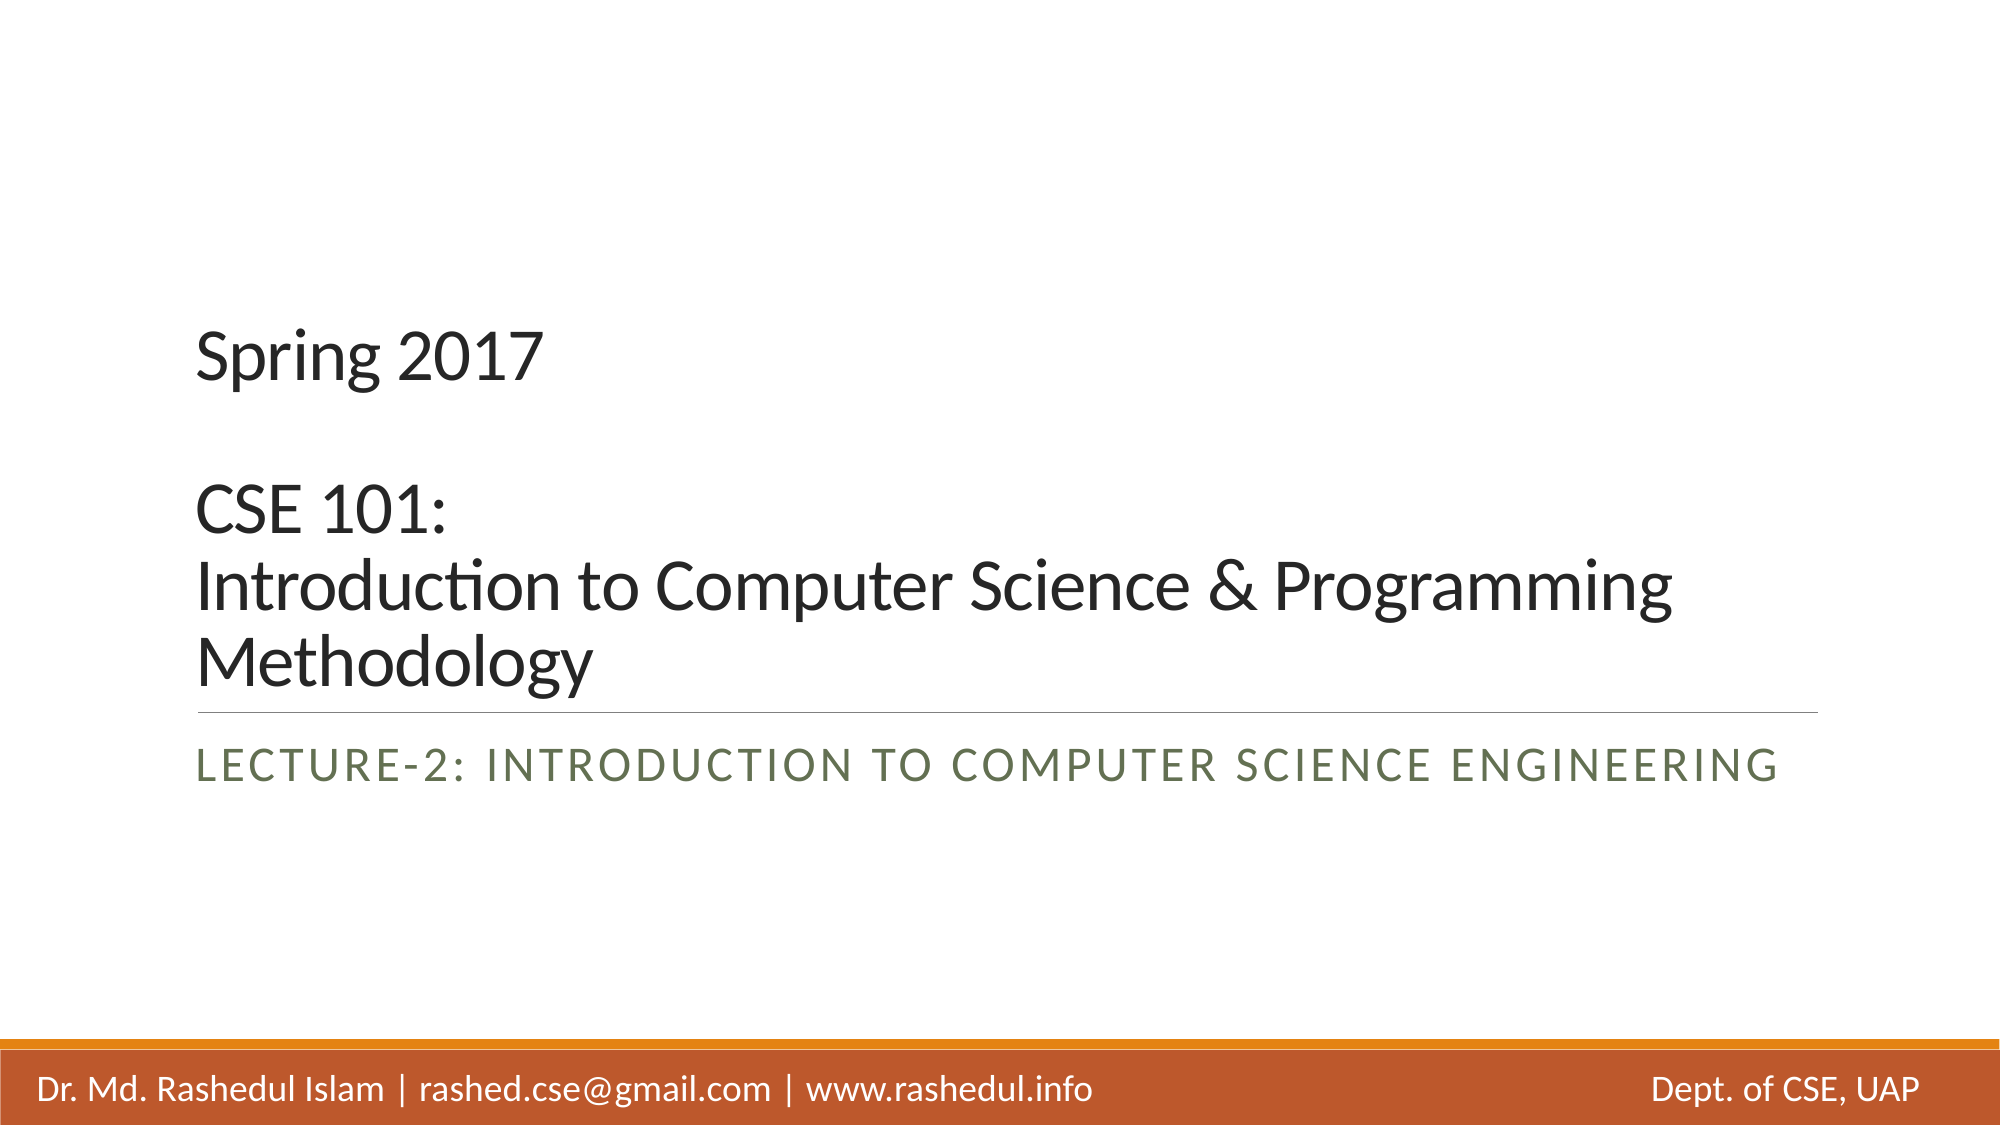

# Spring 2017 CSE 101: Introduction to Computer Science & Programming Methodology
Lecture-2: Introduction to Computer Science Engineering
Dr. Md. Rashedul Islam | rashed.cse@gmail.com | www.rashedul.info
Dept. of CSE, UAP